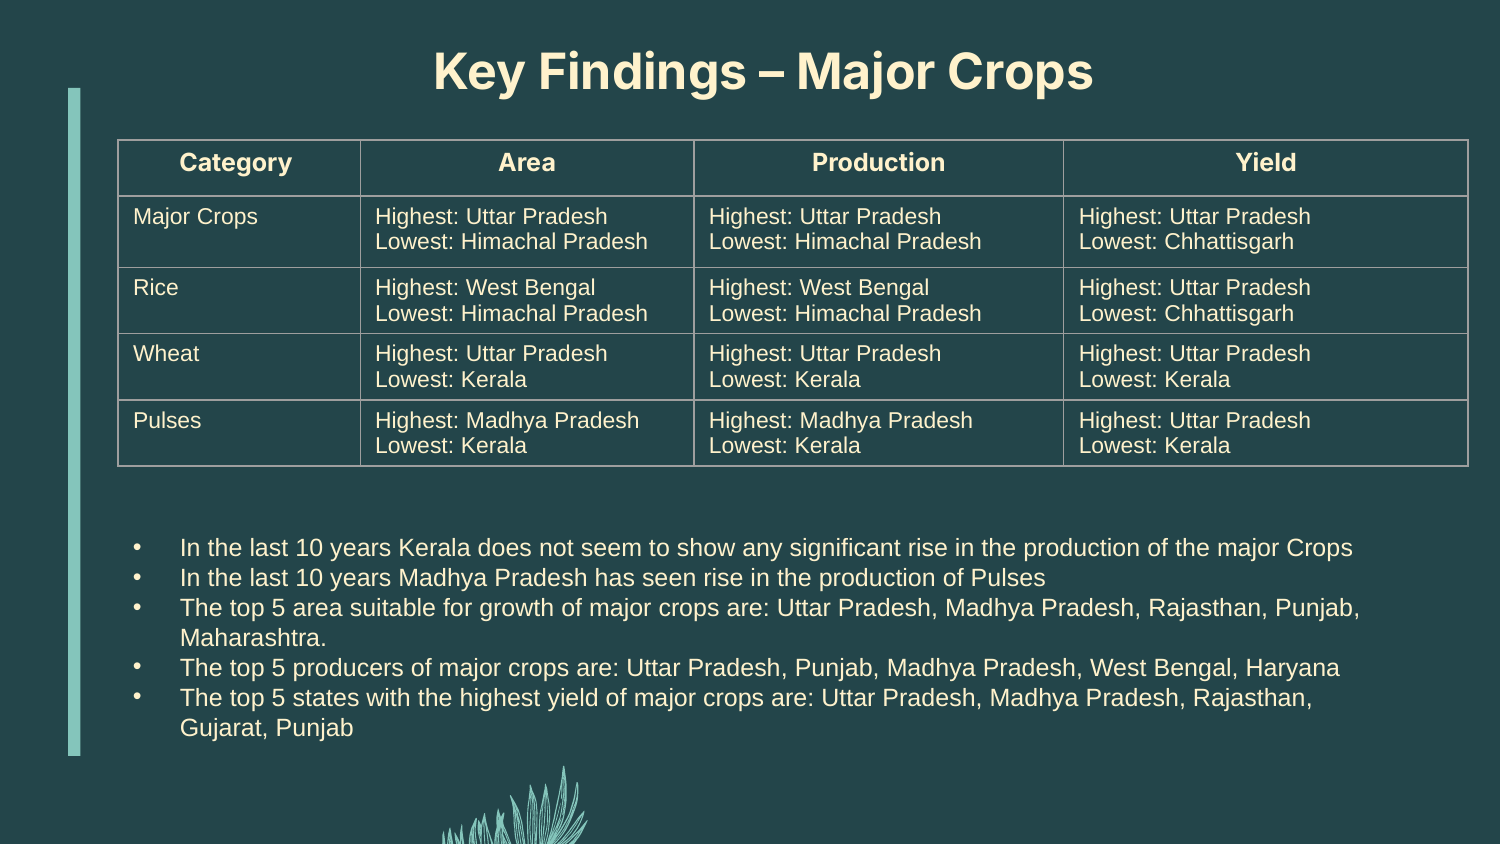

# Key Findings – Major Crops
| Category | Area | Production | Yield |
| --- | --- | --- | --- |
| Major Crops | Highest: Uttar Pradesh Lowest: Himachal Pradesh | Highest: Uttar Pradesh Lowest: Himachal Pradesh | Highest: Uttar Pradesh Lowest: Chhattisgarh |
| Rice | Highest: West Bengal Lowest: Himachal Pradesh | Highest: West Bengal Lowest: Himachal Pradesh | Highest: Uttar Pradesh Lowest: Chhattisgarh |
| Wheat | Highest: Uttar Pradesh Lowest: Kerala | Highest: Uttar Pradesh Lowest: Kerala | Highest: Uttar Pradesh Lowest: Kerala |
| Pulses | Highest: Madhya Pradesh Lowest: Kerala | Highest: Madhya Pradesh Lowest: Kerala | Highest: Uttar Pradesh Lowest: Kerala |
In the last 10 years Kerala does not seem to show any significant rise in the production of the major Crops
In the last 10 years Madhya Pradesh has seen rise in the production of Pulses
The top 5 area suitable for growth of major crops are: Uttar Pradesh, Madhya Pradesh, Rajasthan, Punjab, Maharashtra.
The top 5 producers of major crops are: Uttar Pradesh, Punjab, Madhya Pradesh, West Bengal, Haryana
The top 5 states with the highest yield of major crops are: Uttar Pradesh, Madhya Pradesh, Rajasthan, Gujarat, Punjab